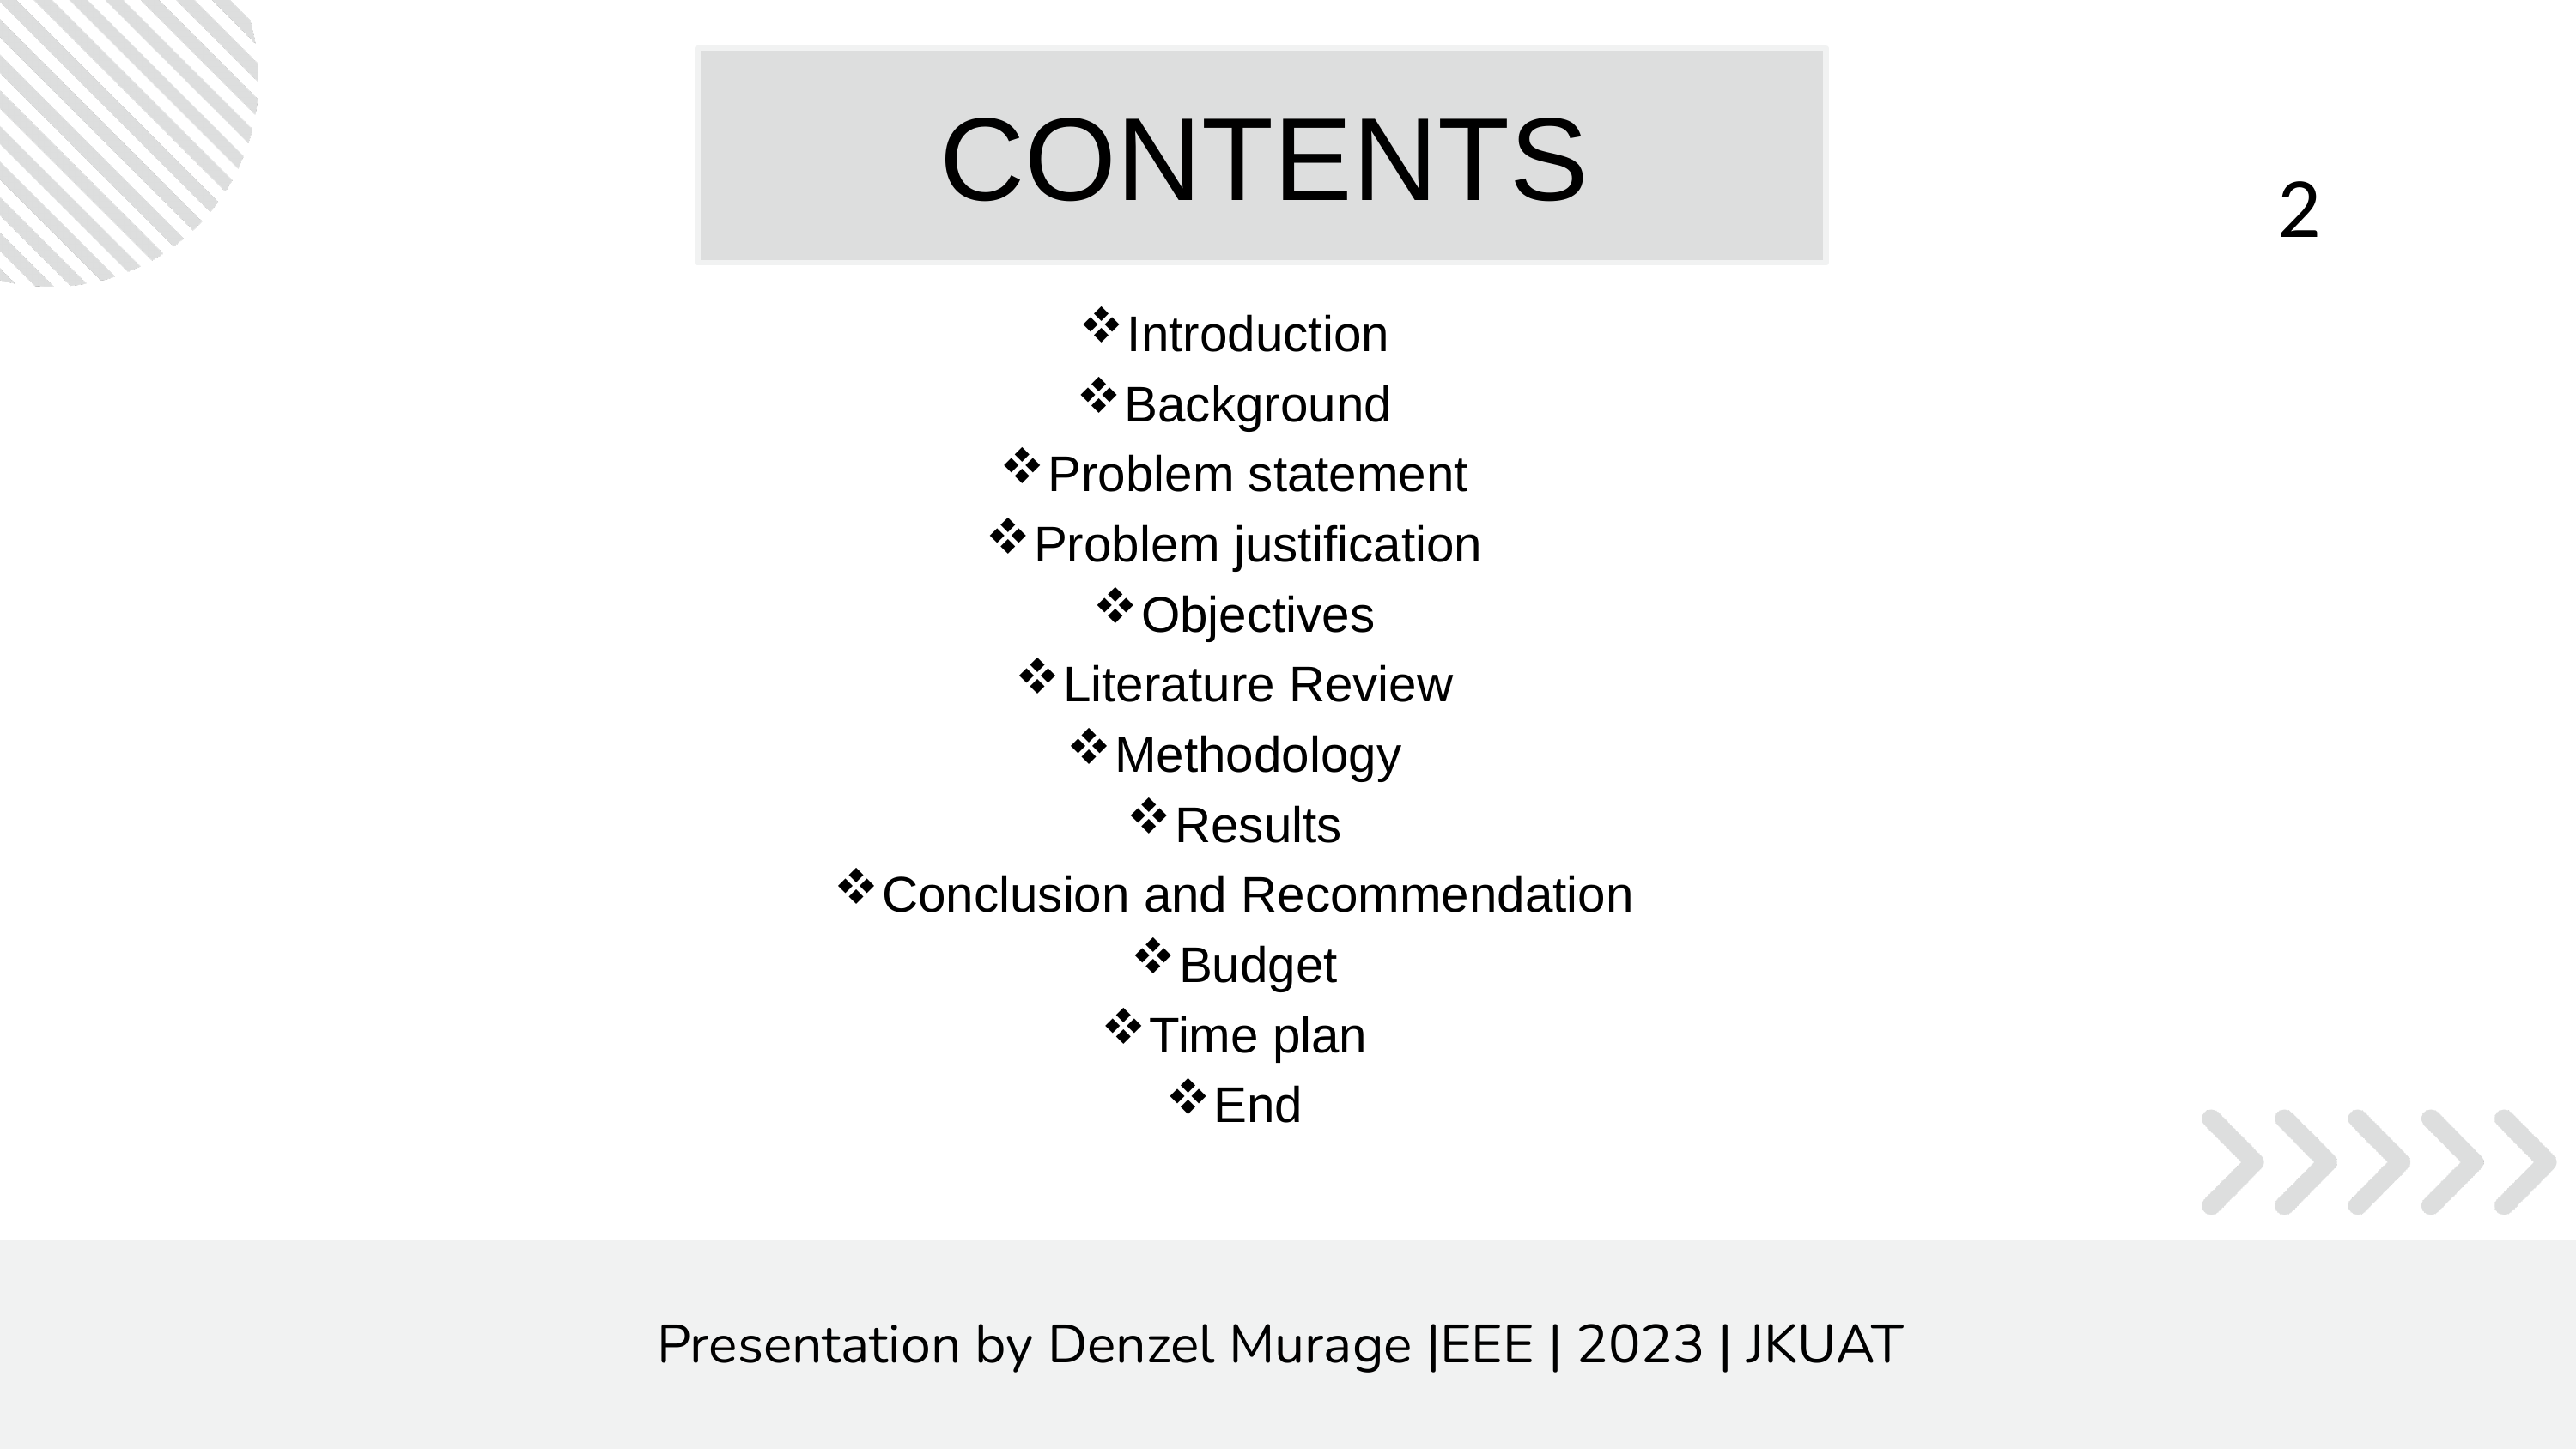

CONTENTS
2
Introduction
Background
Problem statement
Problem justification
Objectives
Literature Review
Methodology
Results
Conclusion and Recommendation
Budget
Time plan
End

Presentation by Denzel Murage |EEE | 2023 | JKUAT